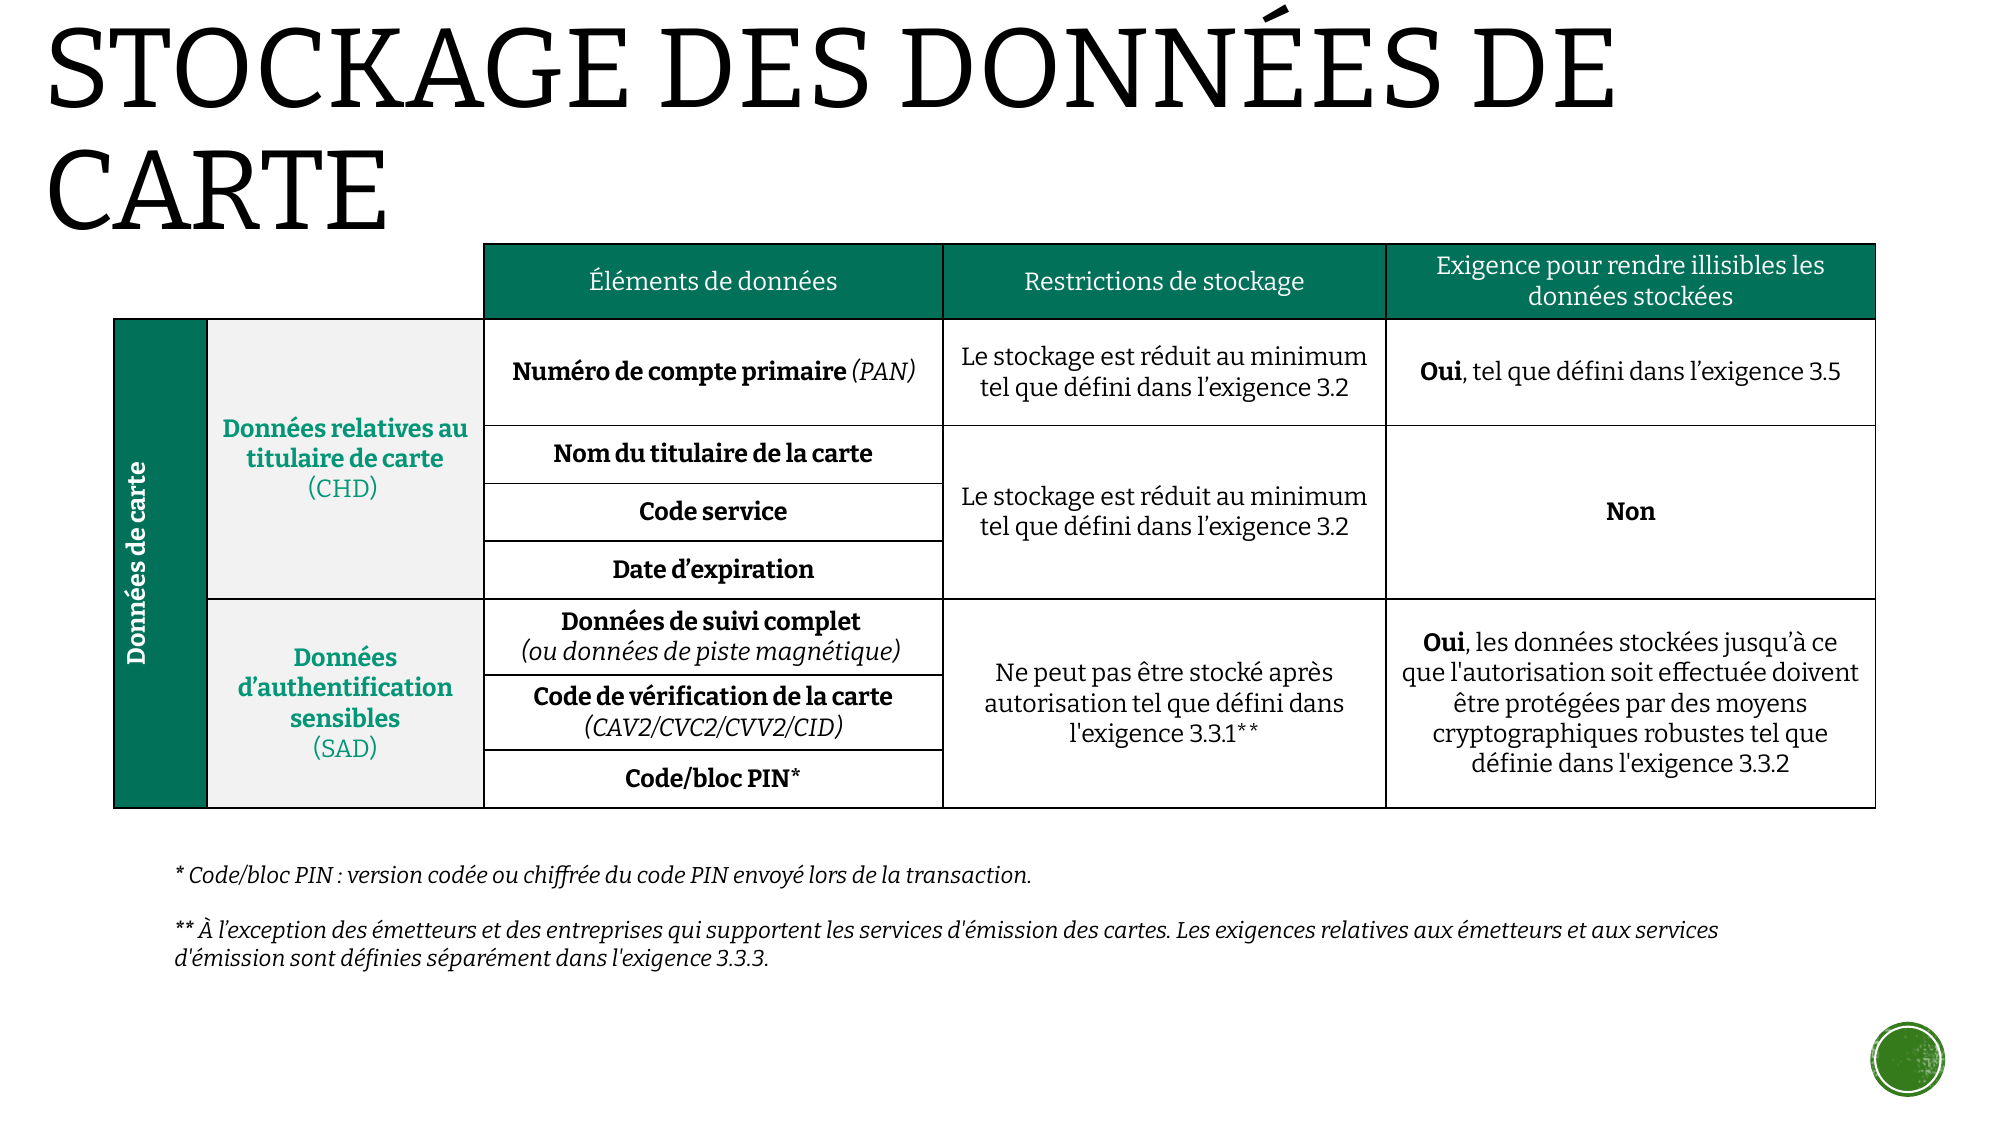

# Stockage des données de carte
|  |  | Éléments de données | Restrictions de stockage | Exigence pour rendre illisibles les données stockées |
| --- | --- | --- | --- | --- |
| Données de carte | Données relatives au titulaire de carte (CHD) | Numéro de compte primaire (PAN) | Le stockage est réduit au minimum tel que défini dans l’exigence 3.2 | Oui, tel que défini dans l’exigence 3.5 |
|  |  | Nom du titulaire de la carte | Le stockage est réduit au minimum tel que défini dans l’exigence 3.2 | Non |
|  |  | Code service |  |  |
|  |  | Date d’expiration |  |  |
|  | Données d’authentification sensibles (SAD) | Données de suivi complet (ou données de piste magnétique) | Ne peut pas être stocké après autorisation tel que défini dans l'exigence 3.3.1\*\* | Oui, les données stockées jusqu’à ce que l'autorisation soit effectuée doivent être protégées par des moyens cryptographiques robustes tel que définie dans l'exigence 3.3.2 |
|  |  | Code de vérification de la carte (CAV2/CVC2/CVV2/CID) |  |  |
|  |  | Code/bloc PIN\* |  |  |
* Code/bloc PIN : version codée ou chiffrée du code PIN envoyé lors de la transaction.

** À l’exception des émetteurs et des entreprises qui supportent les services d'émission des cartes. Les exigences relatives aux émetteurs et aux services d'émission sont définies séparément dans l'exigence 3.3.3.